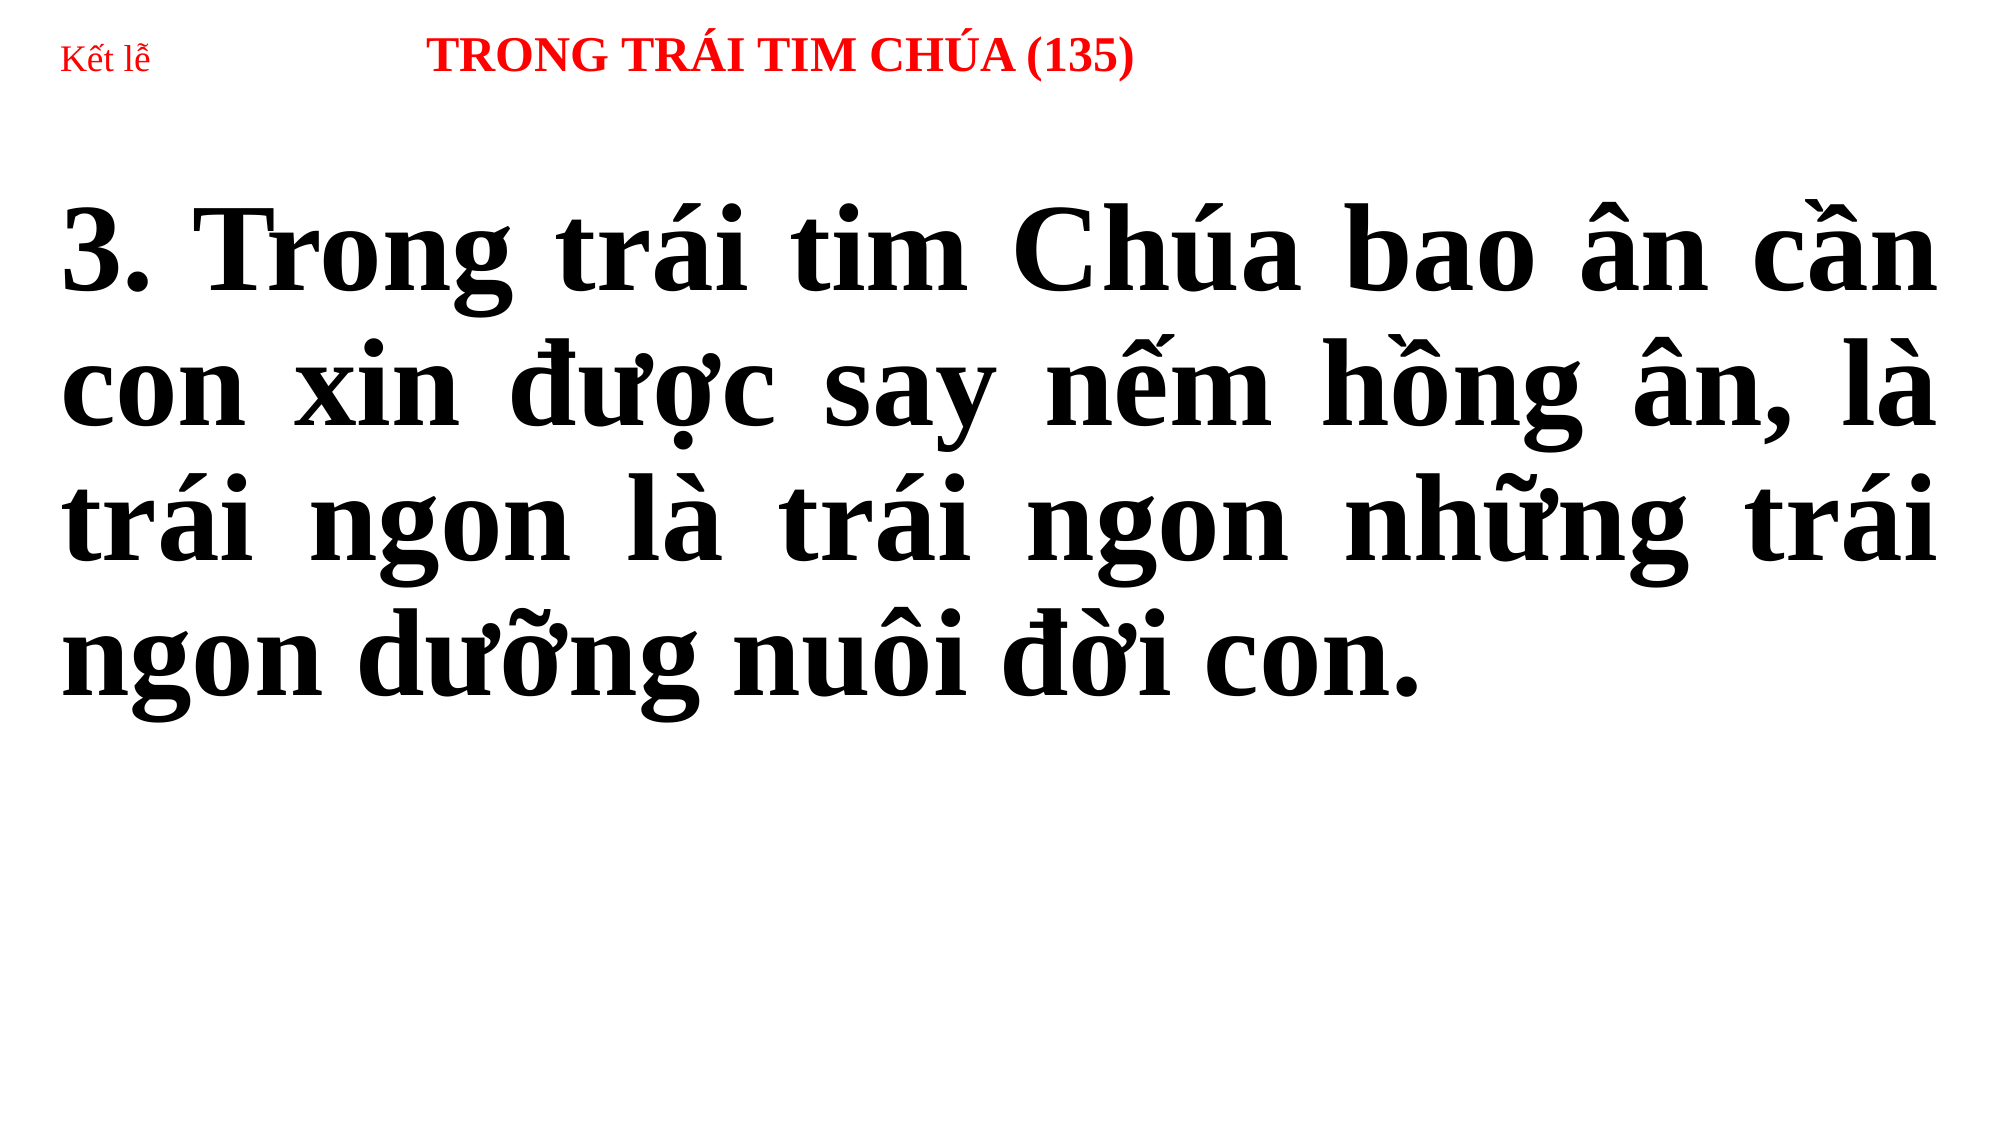

# Kết lễ                             TRONG TRÁI TIM CHÚA (135)
3. Trong trái tim Chúa bao ân cần con xin được say nếm hồng ân, là trái ngon là trái ngon những trái ngon dưỡng nuôi đời con.